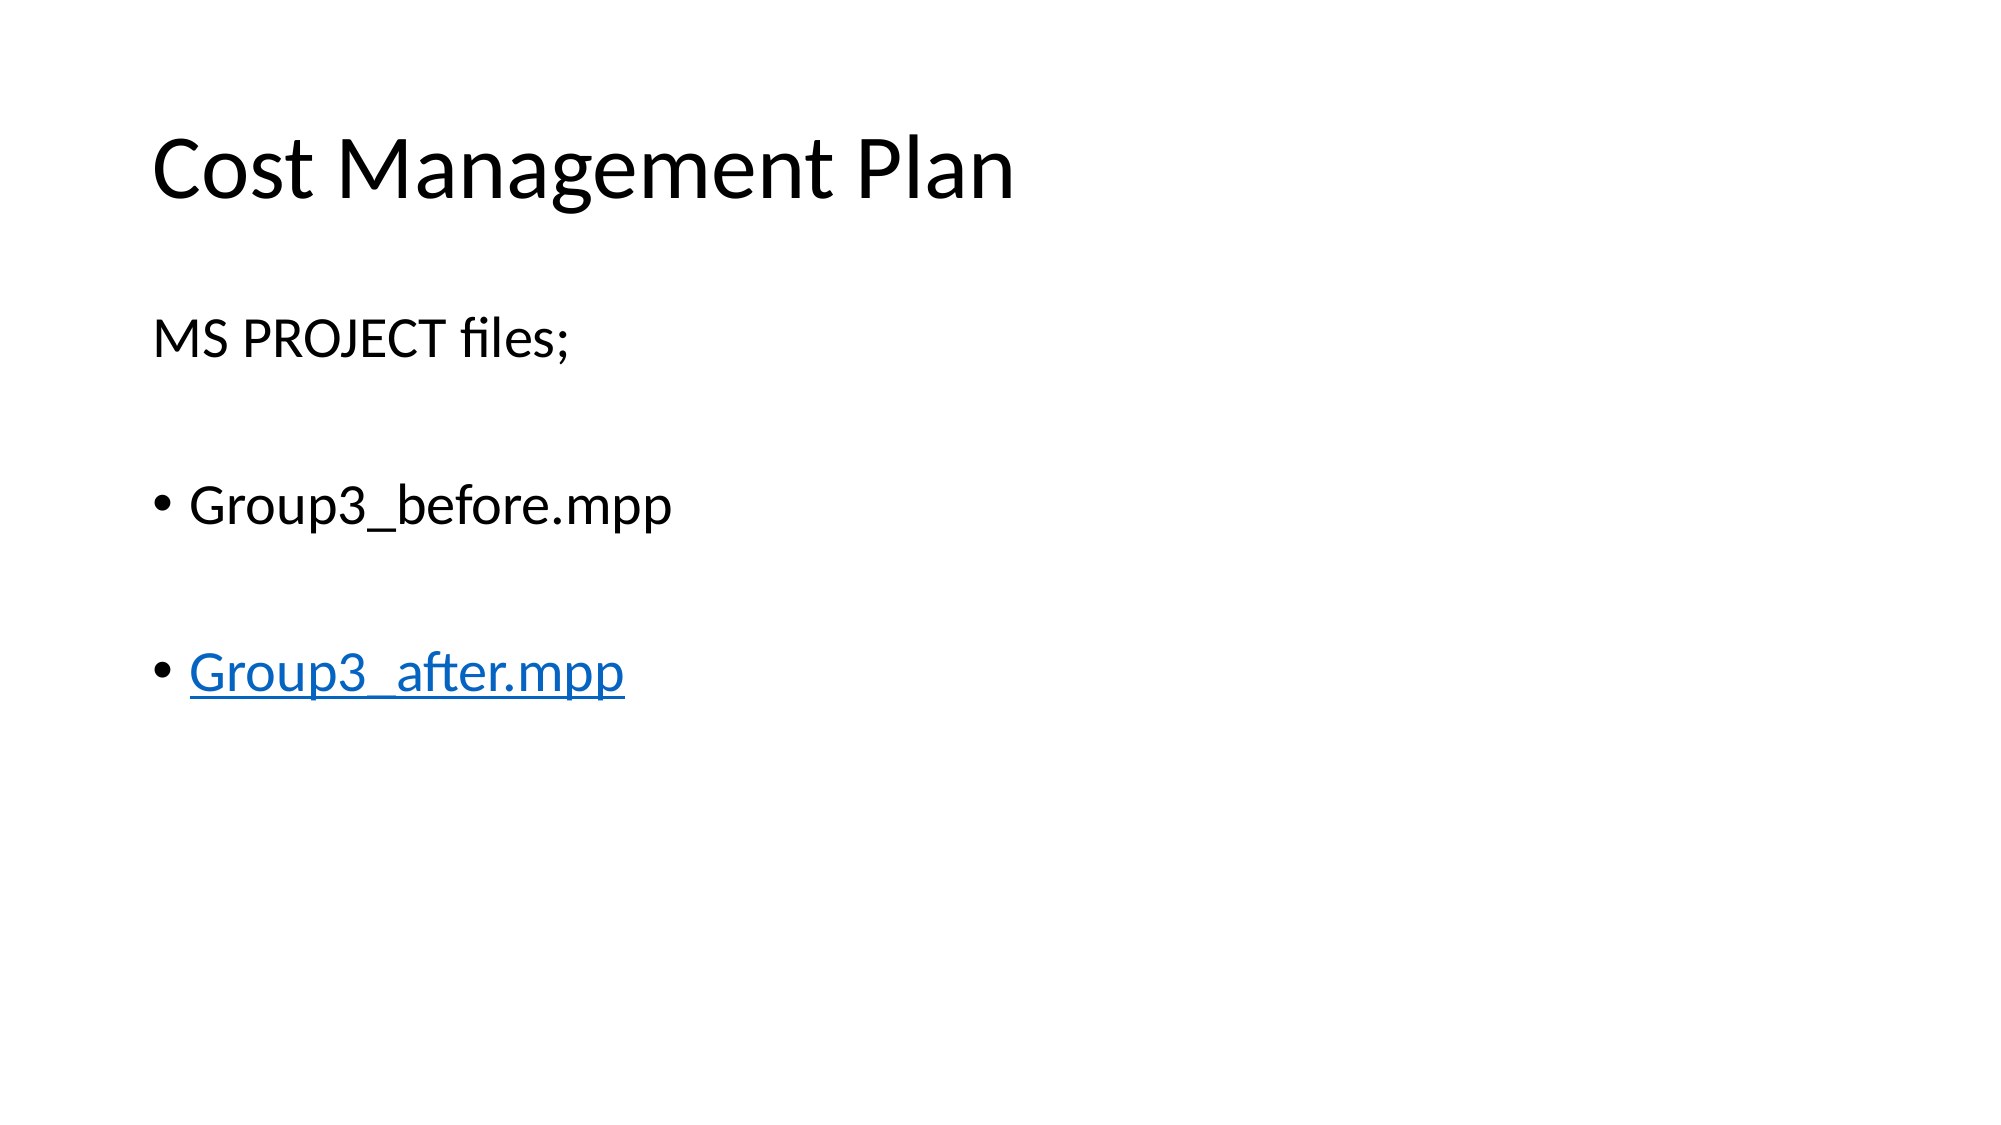

# Cost Management Plan
MS PROJECT files;

Group3_before.mpp

Group3_after.mpp